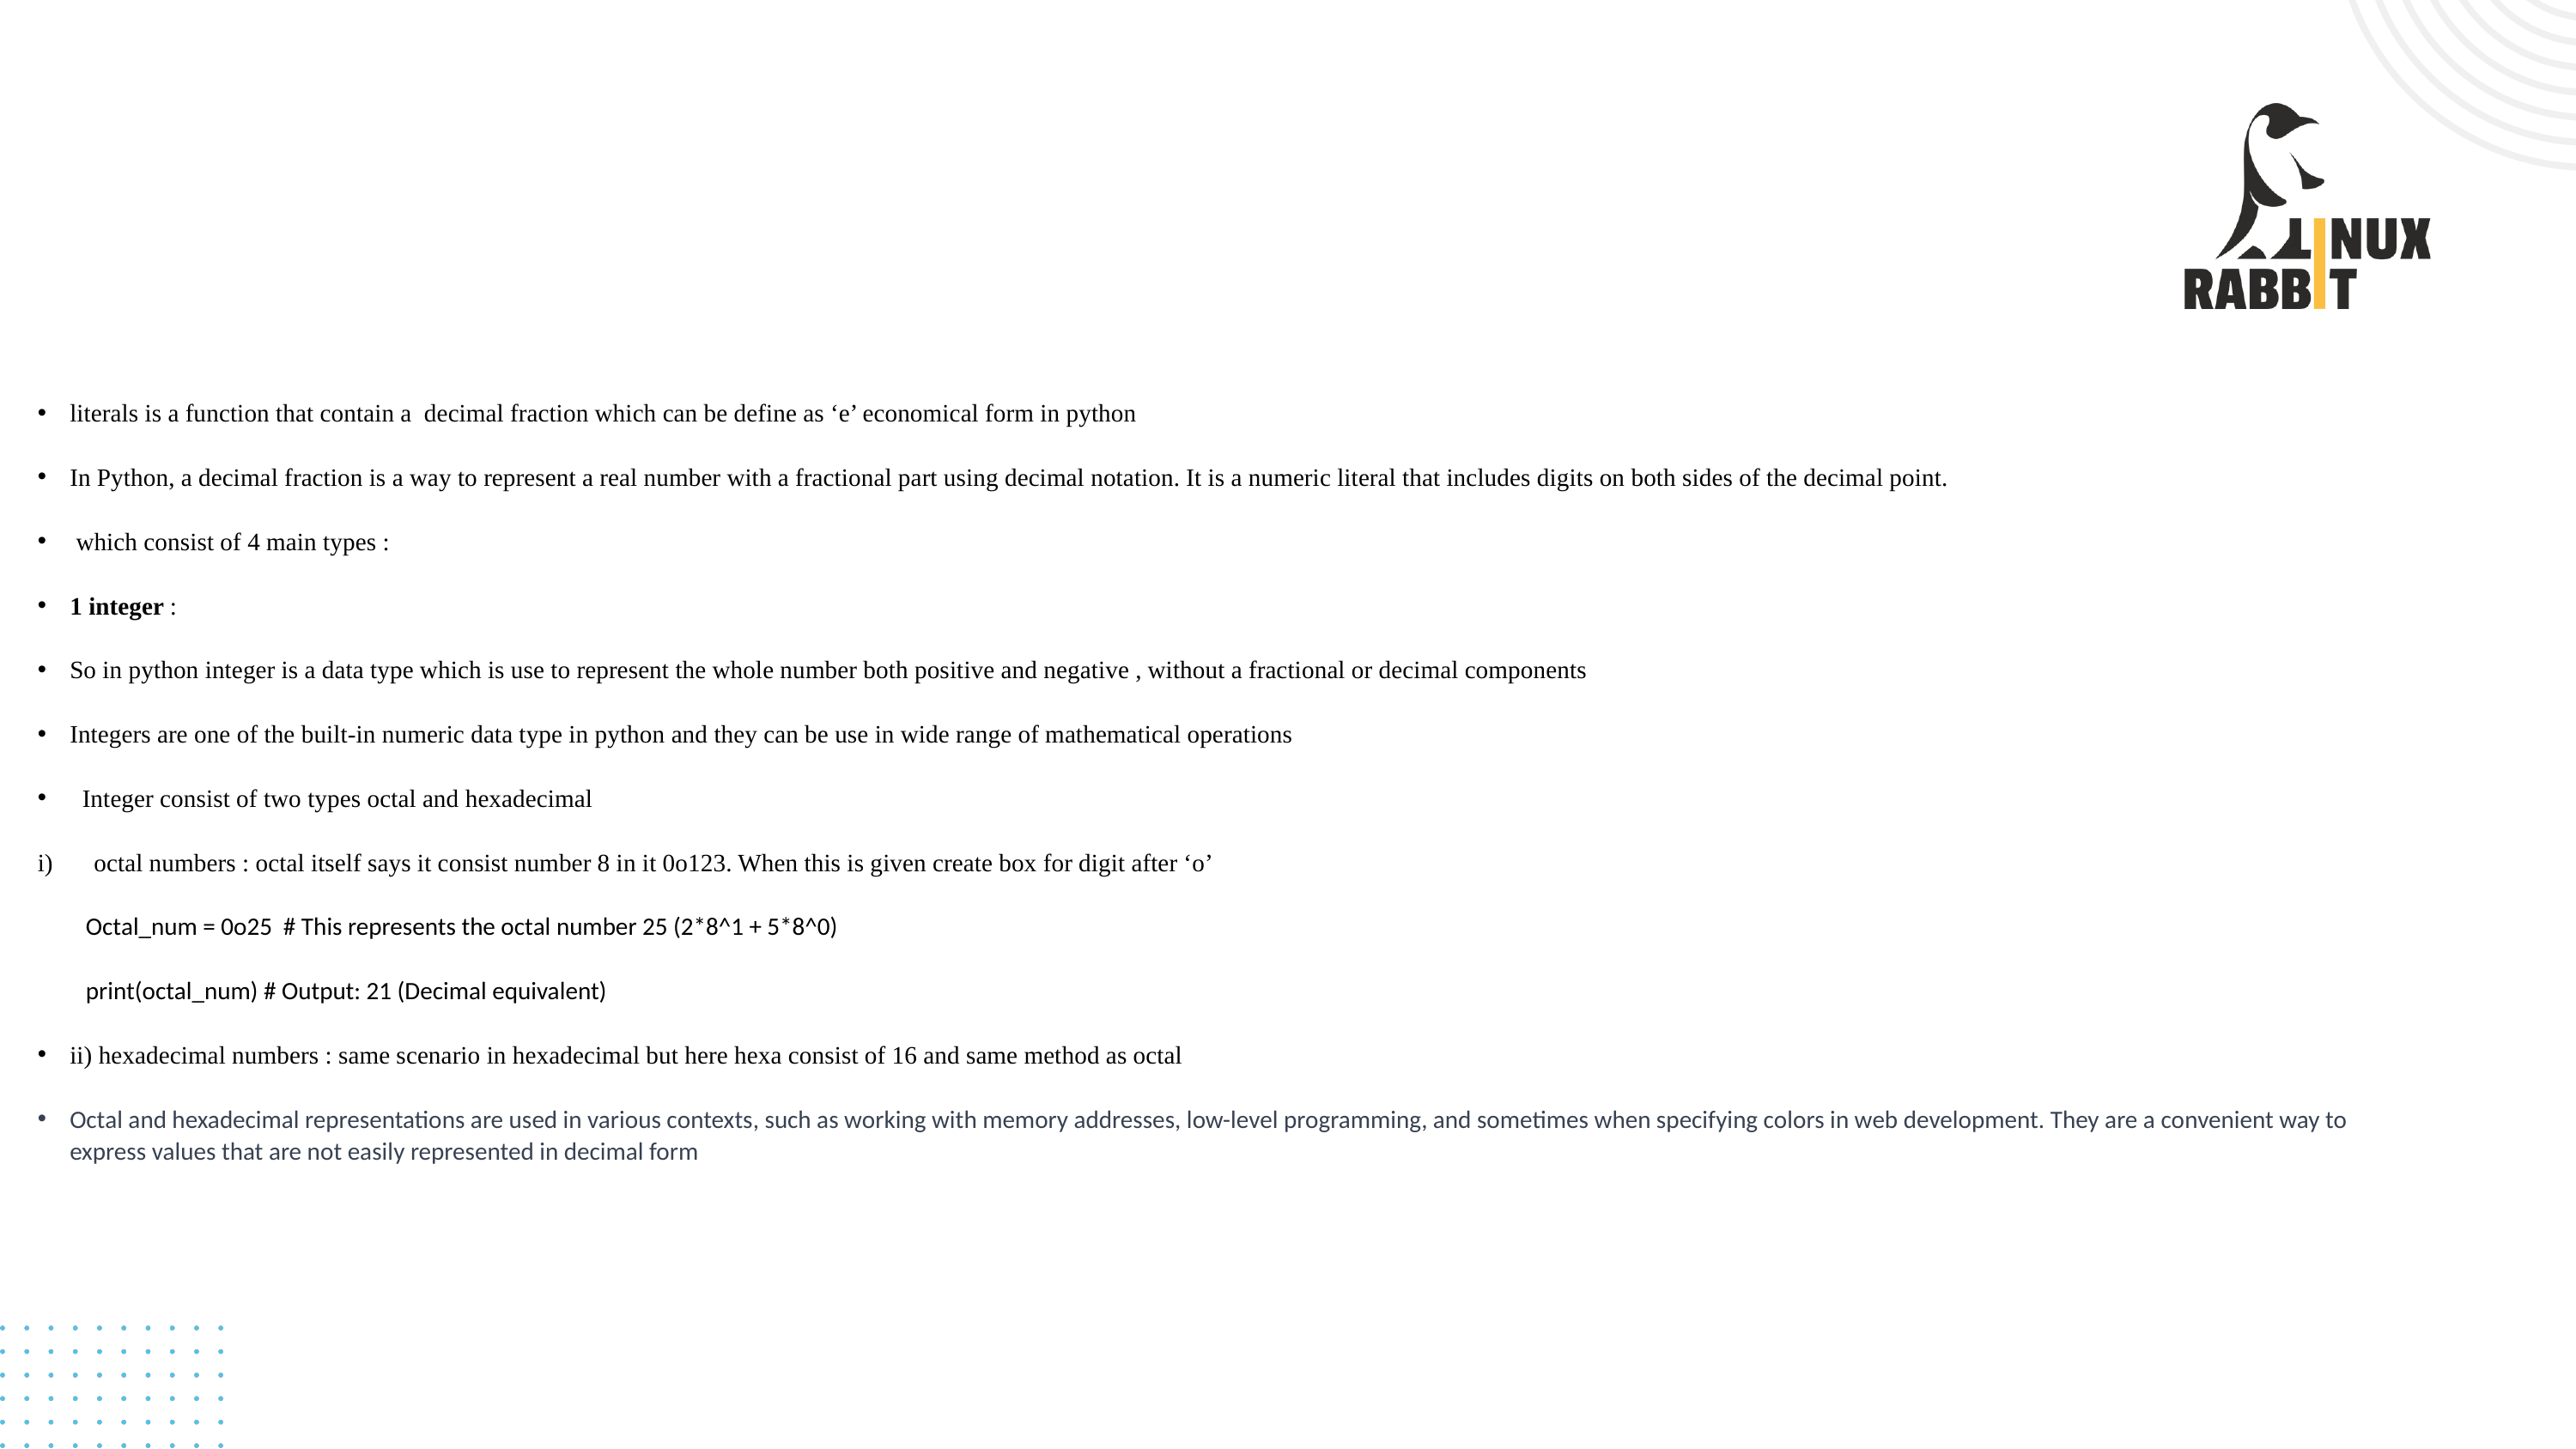

# literals is a function that contain a  decimal fraction which can be define as ‘e’ economical form in python
In Python, a decimal fraction is a way to represent a real number with a fractional part using decimal notation. It is a numeric literal that includes digits on both sides of the decimal point.
 which consist of 4 main types :
1 integer :
So in python integer is a data type which is use to represent the whole number both positive and negative , without a fractional or decimal components
Integers are one of the built-in numeric data type in python and they can be use in wide range of mathematical operations
  Integer consist of two types octal and hexadecimal
octal numbers : octal itself says it consist number 8 in it 0o123. When this is given create box for digit after ‘o’
	Octal_num = 0o25  # This represents the octal number 25 (2*8^1 + 5*8^0)
	print(octal_num) # Output: 21 (Decimal equivalent)
ii) hexadecimal numbers : same scenario in hexadecimal but here hexa consist of 16 and same method as octal
Octal and hexadecimal representations are used in various contexts, such as working with memory addresses, low-level programming, and sometimes when specifying colors in web development. They are a convenient way to express values that are not easily represented in decimal form